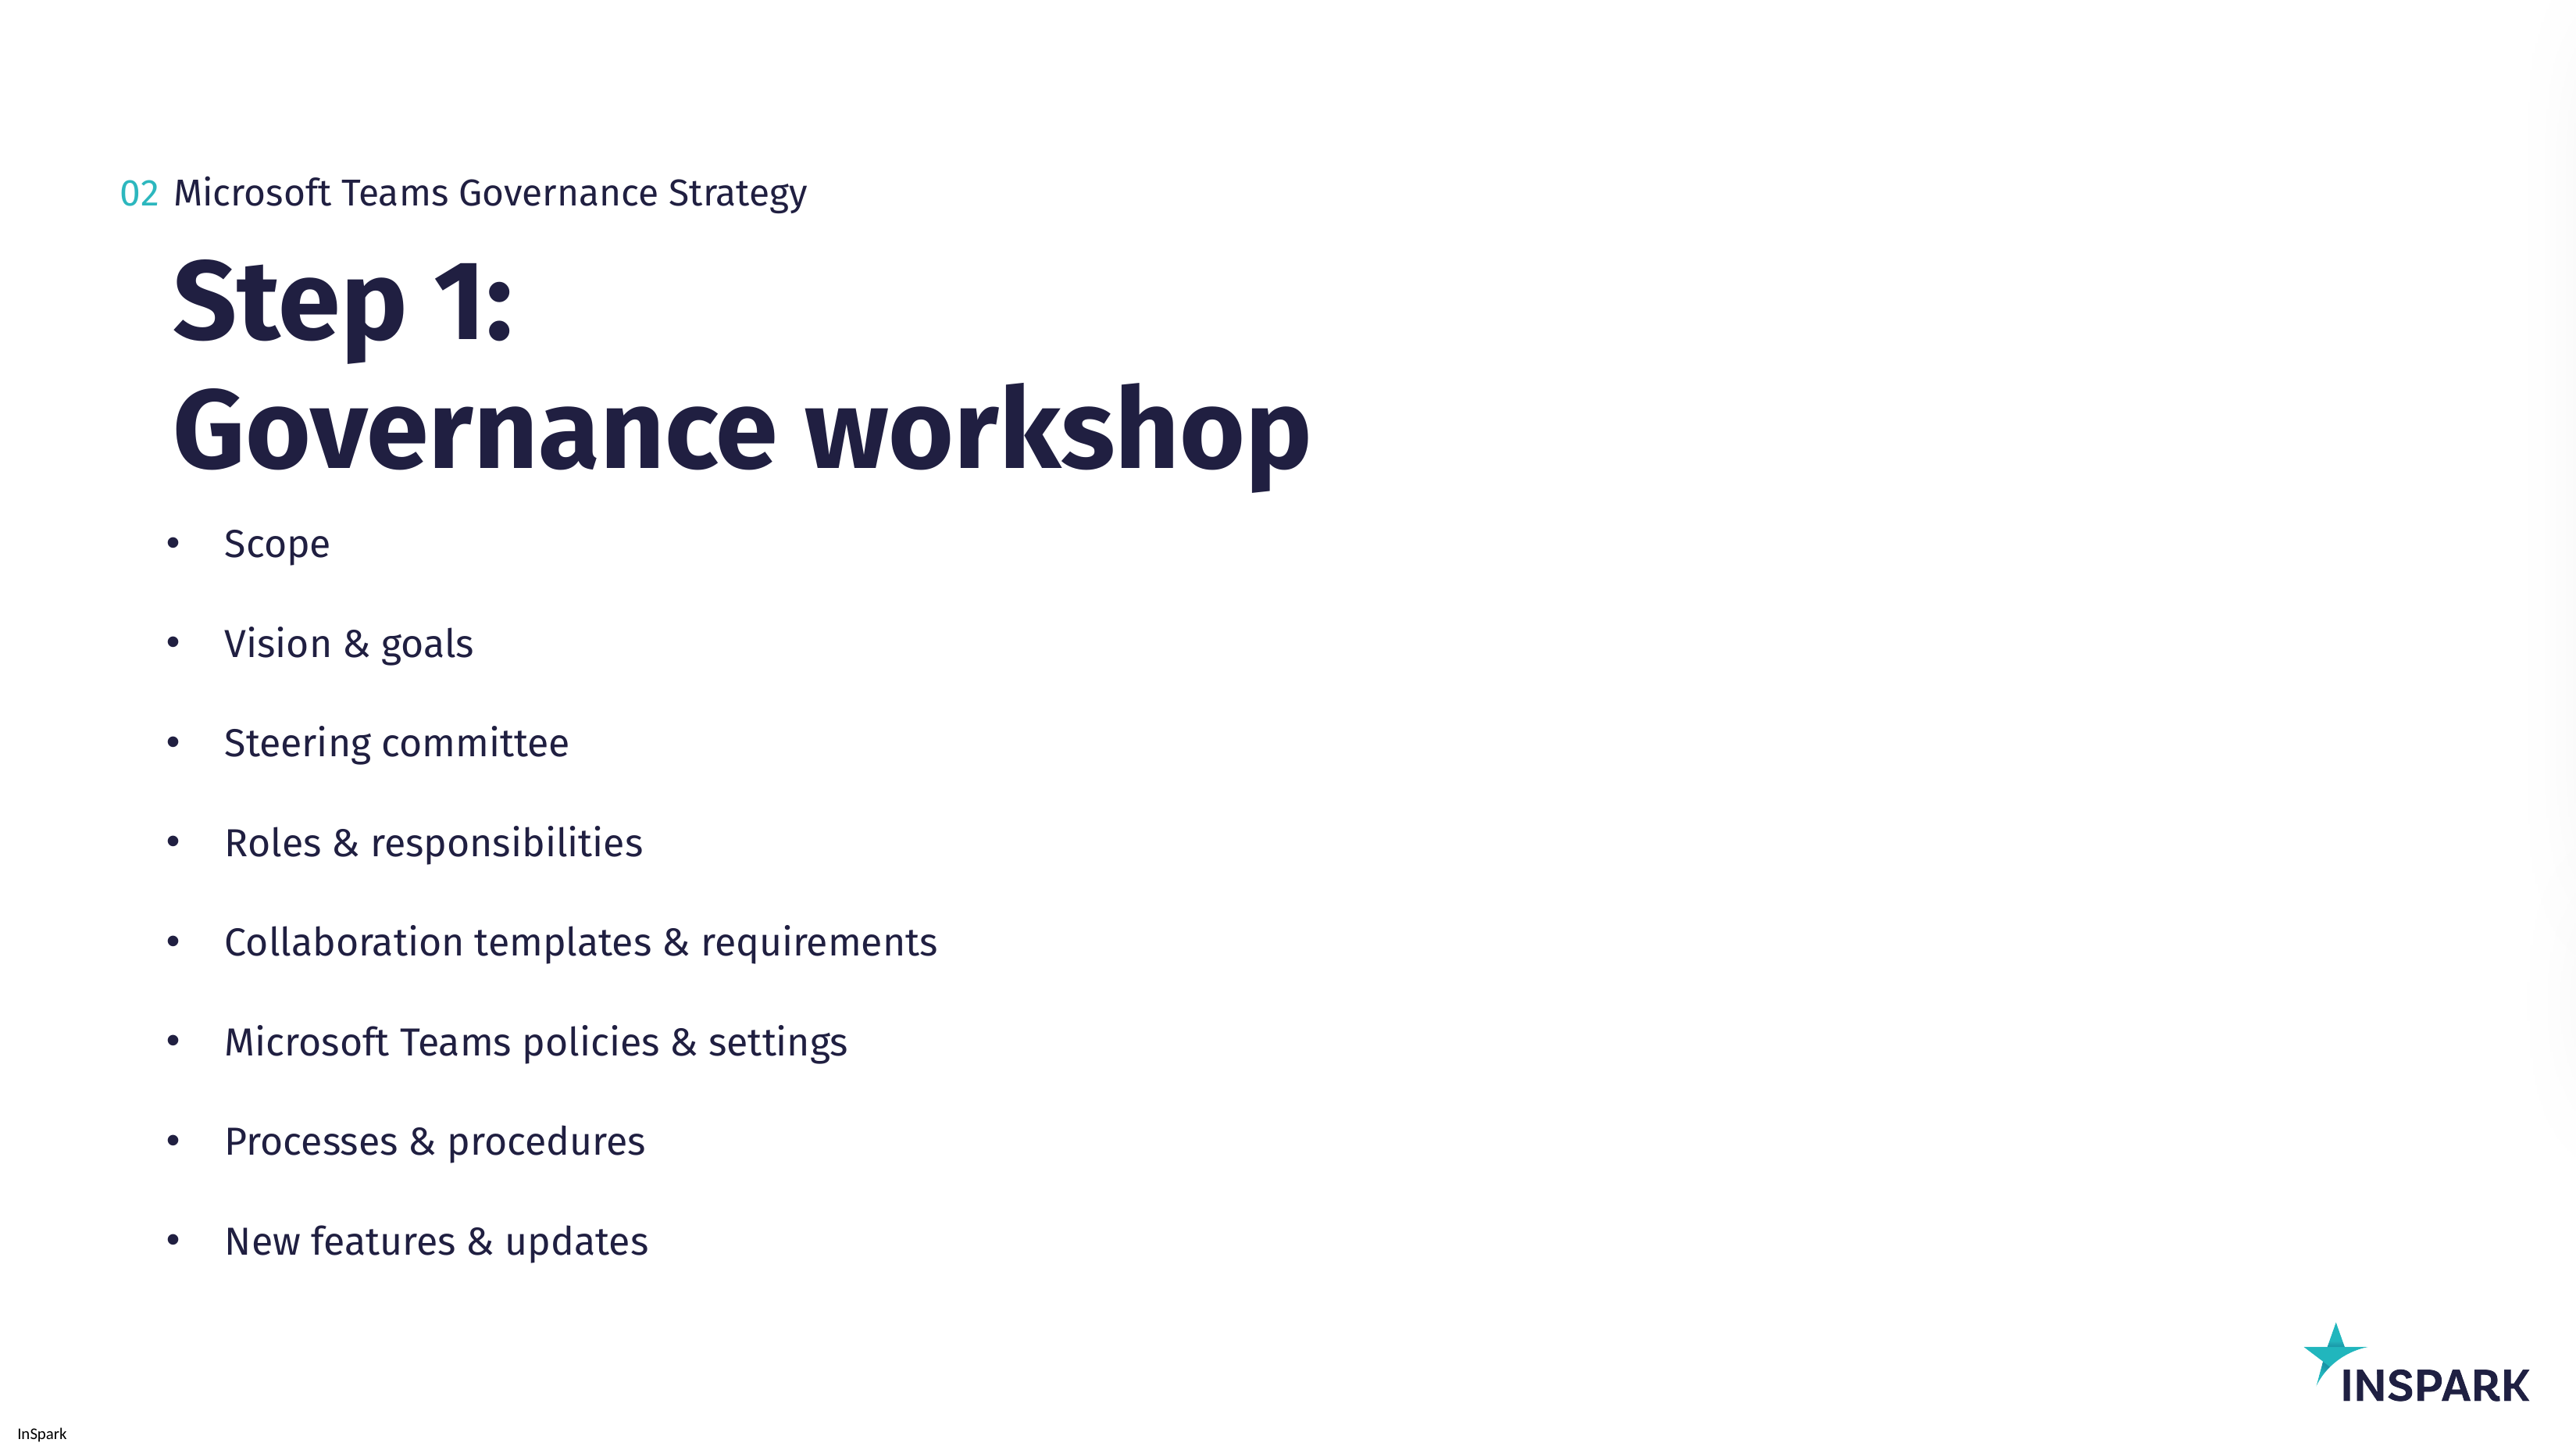

02
Microsoft Teams Governance Strategy

# Step 1: Governance workshop
Scope
Vision & goals
Steering committee
Roles & responsibilities
Collaboration templates & requirements
Microsoft Teams policies & settings
Processes & procedures
New features & updates